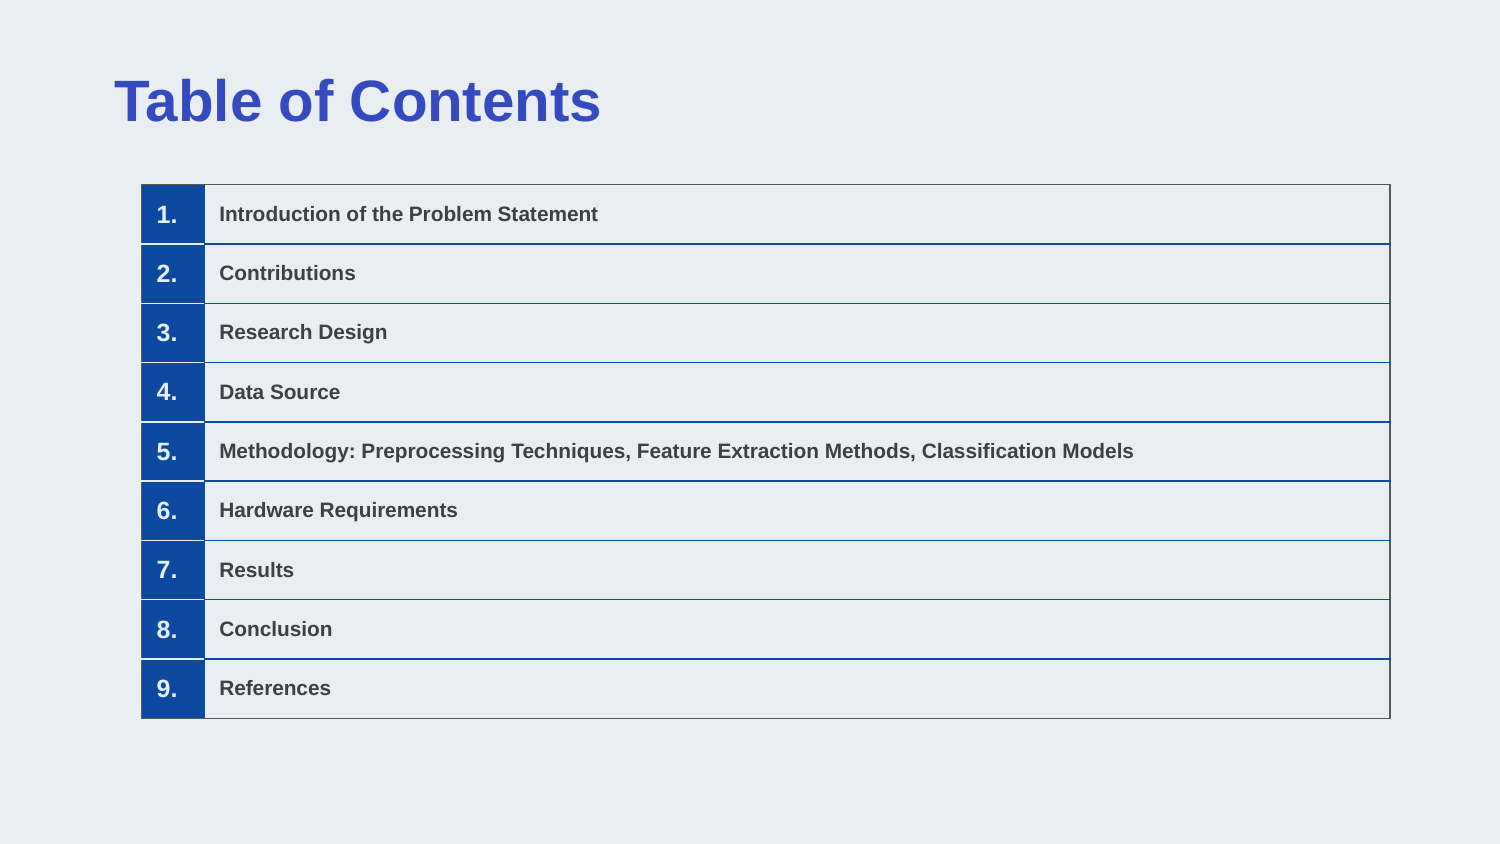

# Table of Contents
| 1. | Introduction of the Problem Statement |
| --- | --- |
| 2. | Contributions |
| 3. | Research Design |
| 4. | Data Source |
| 5. | Methodology: Preprocessing Techniques, Feature Extraction Methods, Classification Models |
| 6. | Hardware Requirements |
| 7. | Results |
| 8. | Conclusion |
| 9. | References |